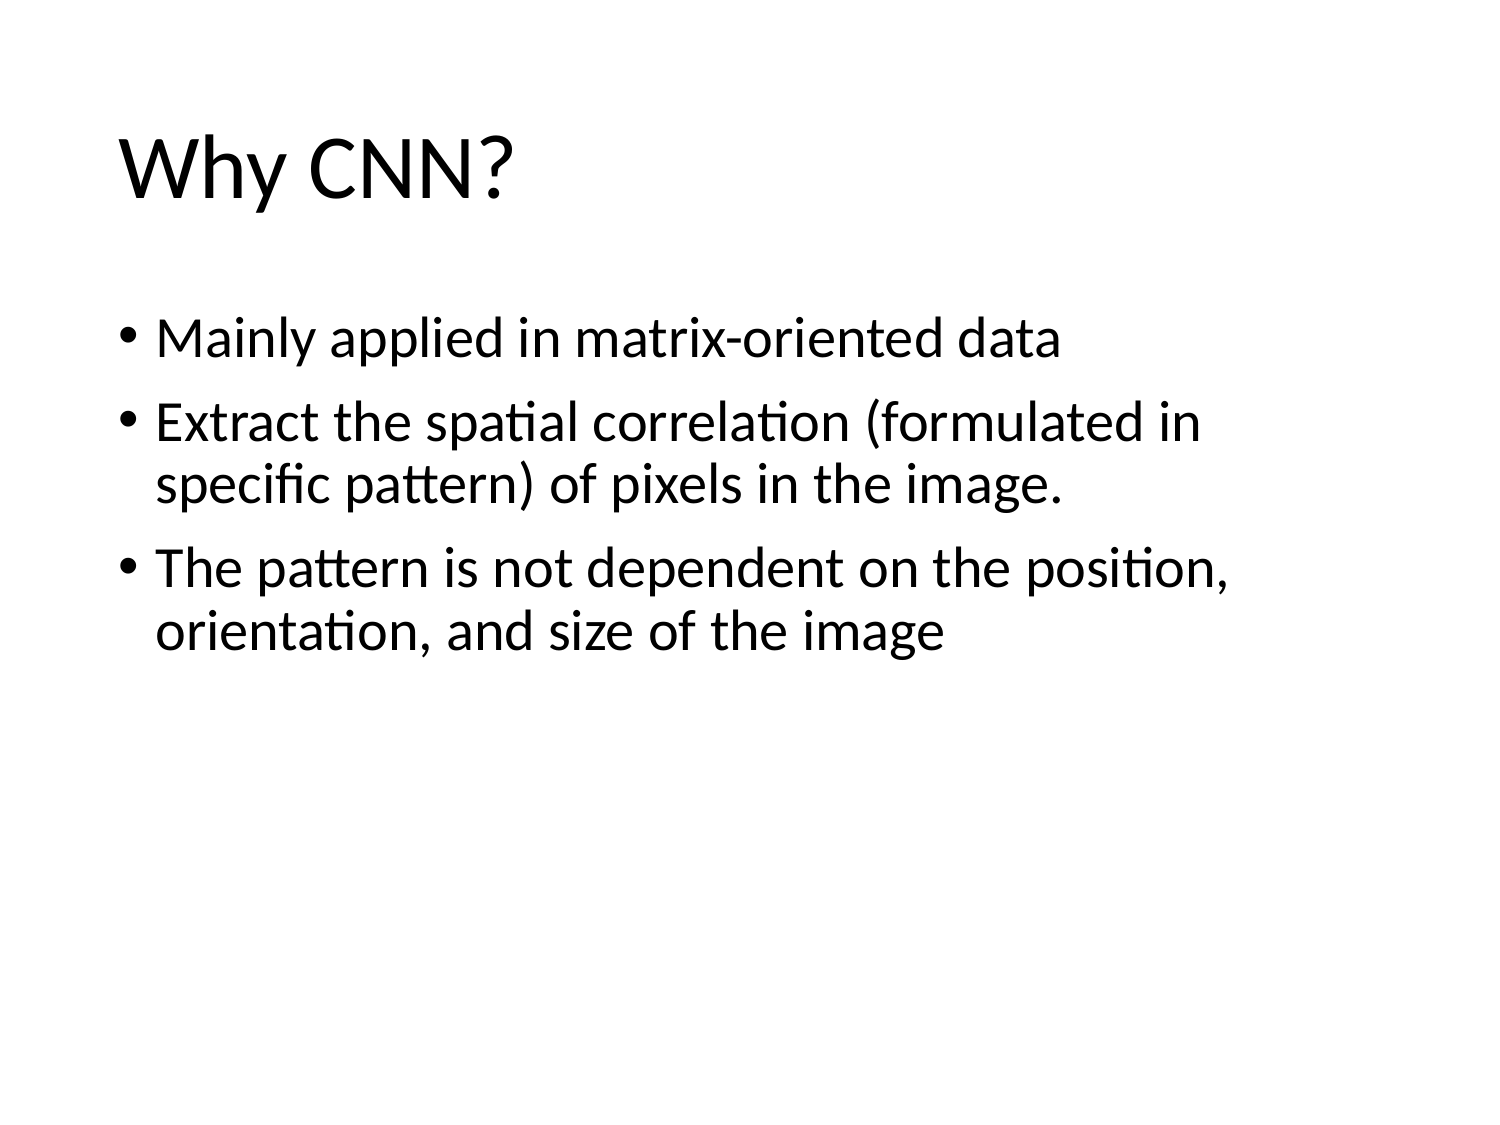

# Why CNN?
Mainly applied in matrix-oriented data
Extract the spatial correlation (formulated in specific pattern) of pixels in the image.
The pattern is not dependent on the position, orientation, and size of the image